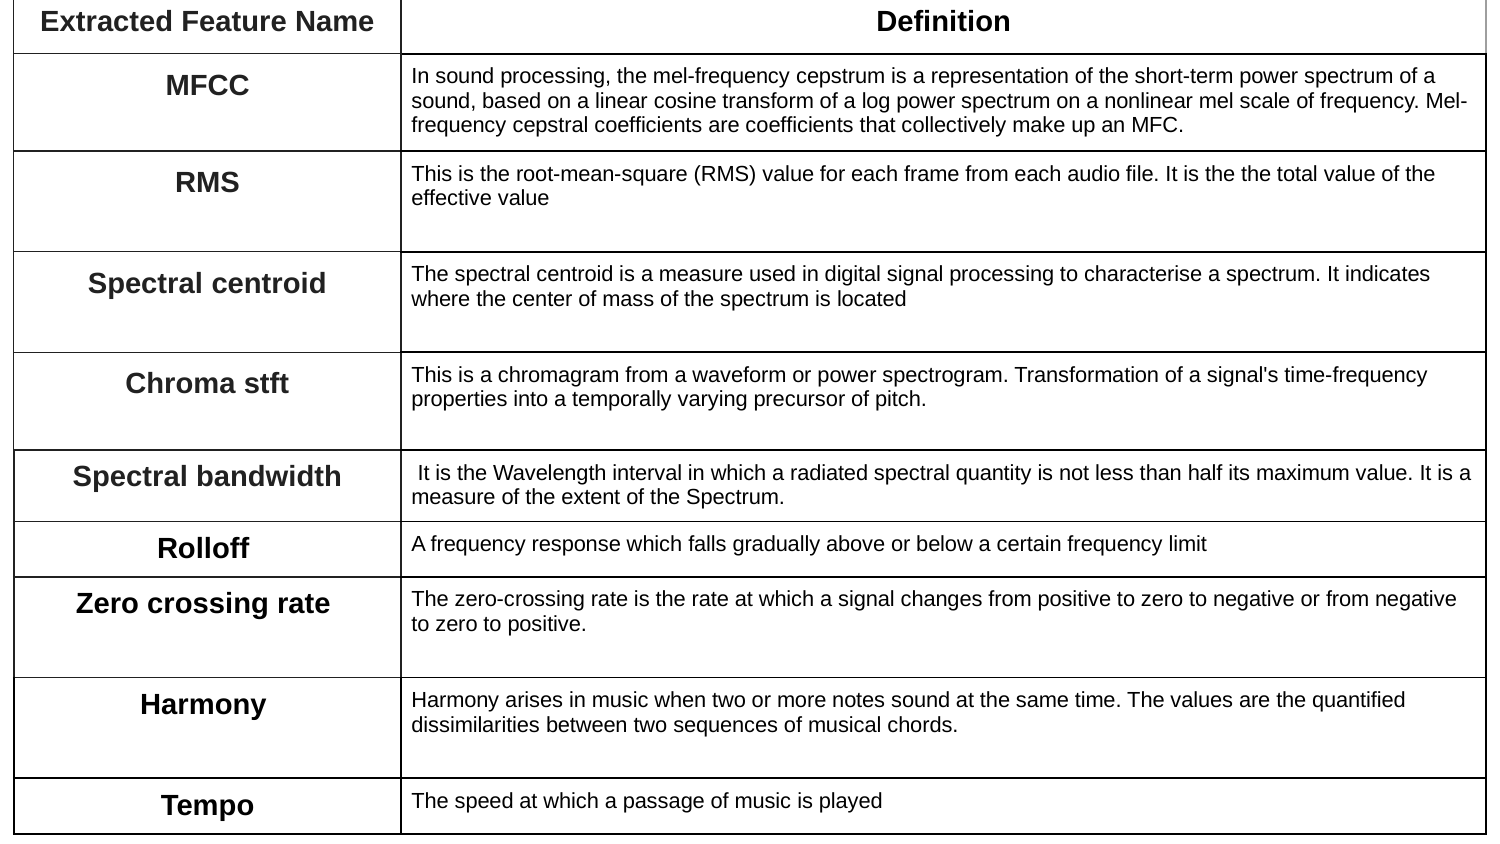

| Extracted Feature Name | Definition |
| --- | --- |
| MFCC | In sound processing, the mel-frequency cepstrum is a representation of the short-term power spectrum of a sound, based on a linear cosine transform of a log power spectrum on a nonlinear mel scale of frequency. Mel-frequency cepstral coefficients are coefficients that collectively make up an MFC. |
| RMS | This is the root-mean-square (RMS) value for each frame from each audio file. It is the the total value of the effective value |
| Spectral centroid | The spectral centroid is a measure used in digital signal processing to characterise a spectrum. It indicates where the center of mass of the spectrum is located |
| Chroma stft | This is a chromagram from a waveform or power spectrogram. Transformation of a signal's time-frequency properties into a temporally varying precursor of pitch. |
| Spectral bandwidth | It is the Wavelength interval in which a radiated spectral quantity is not less than half its maximum value. It is a measure of the extent of the Spectrum. |
| Rolloff | A frequency response which falls gradually above or below a certain frequency limit |
| Zero crossing rate | The zero-crossing rate is the rate at which a signal changes from positive to zero to negative or from negative to zero to positive. |
| Harmony | Harmony arises in music when two or more notes sound at the same time. The values are the quantified dissimilarities between two sequences of musical chords. |
| Tempo | The speed at which a passage of music is played |